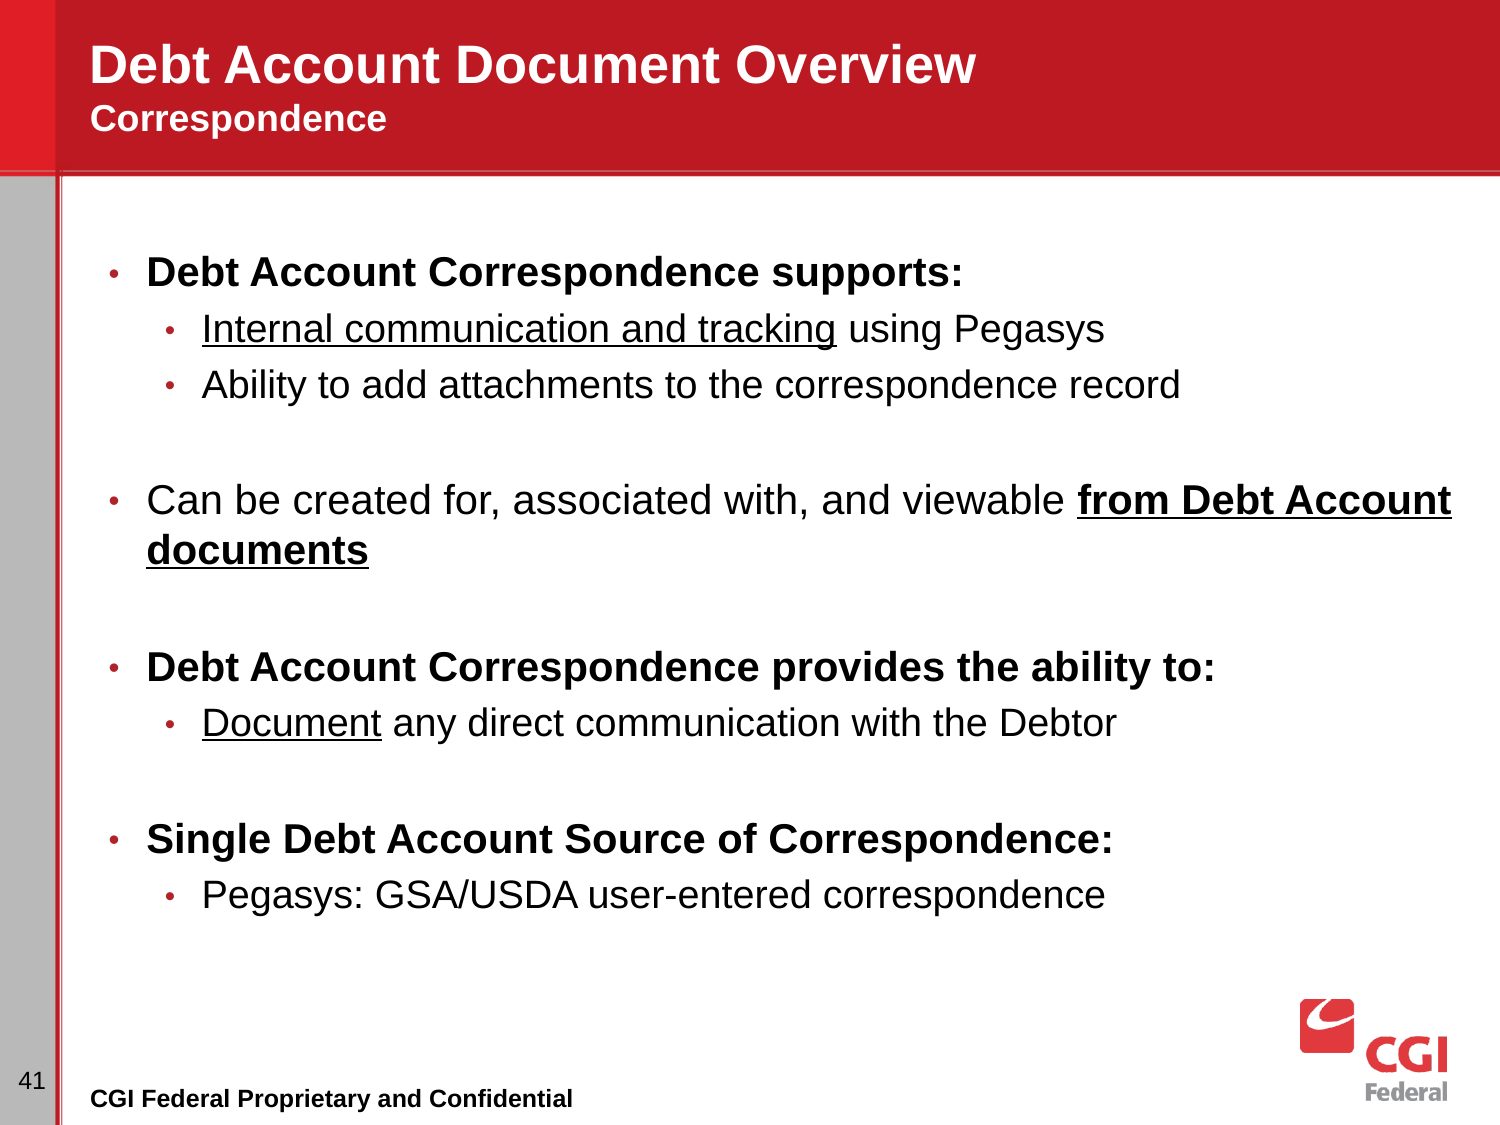

# Debt Account Document Overview Correspondence
Debt Account Correspondence supports:
Internal communication and tracking using Pegasys
Ability to add attachments to the correspondence record

Can be created for, associated with, and viewable from Debt Account documents

Debt Account Correspondence provides the ability to:
Document any direct communication with the Debtor

Single Debt Account Source of Correspondence:
Pegasys: GSA/USDA user-entered correspondence

41
CGI Federal Proprietary and Confidential